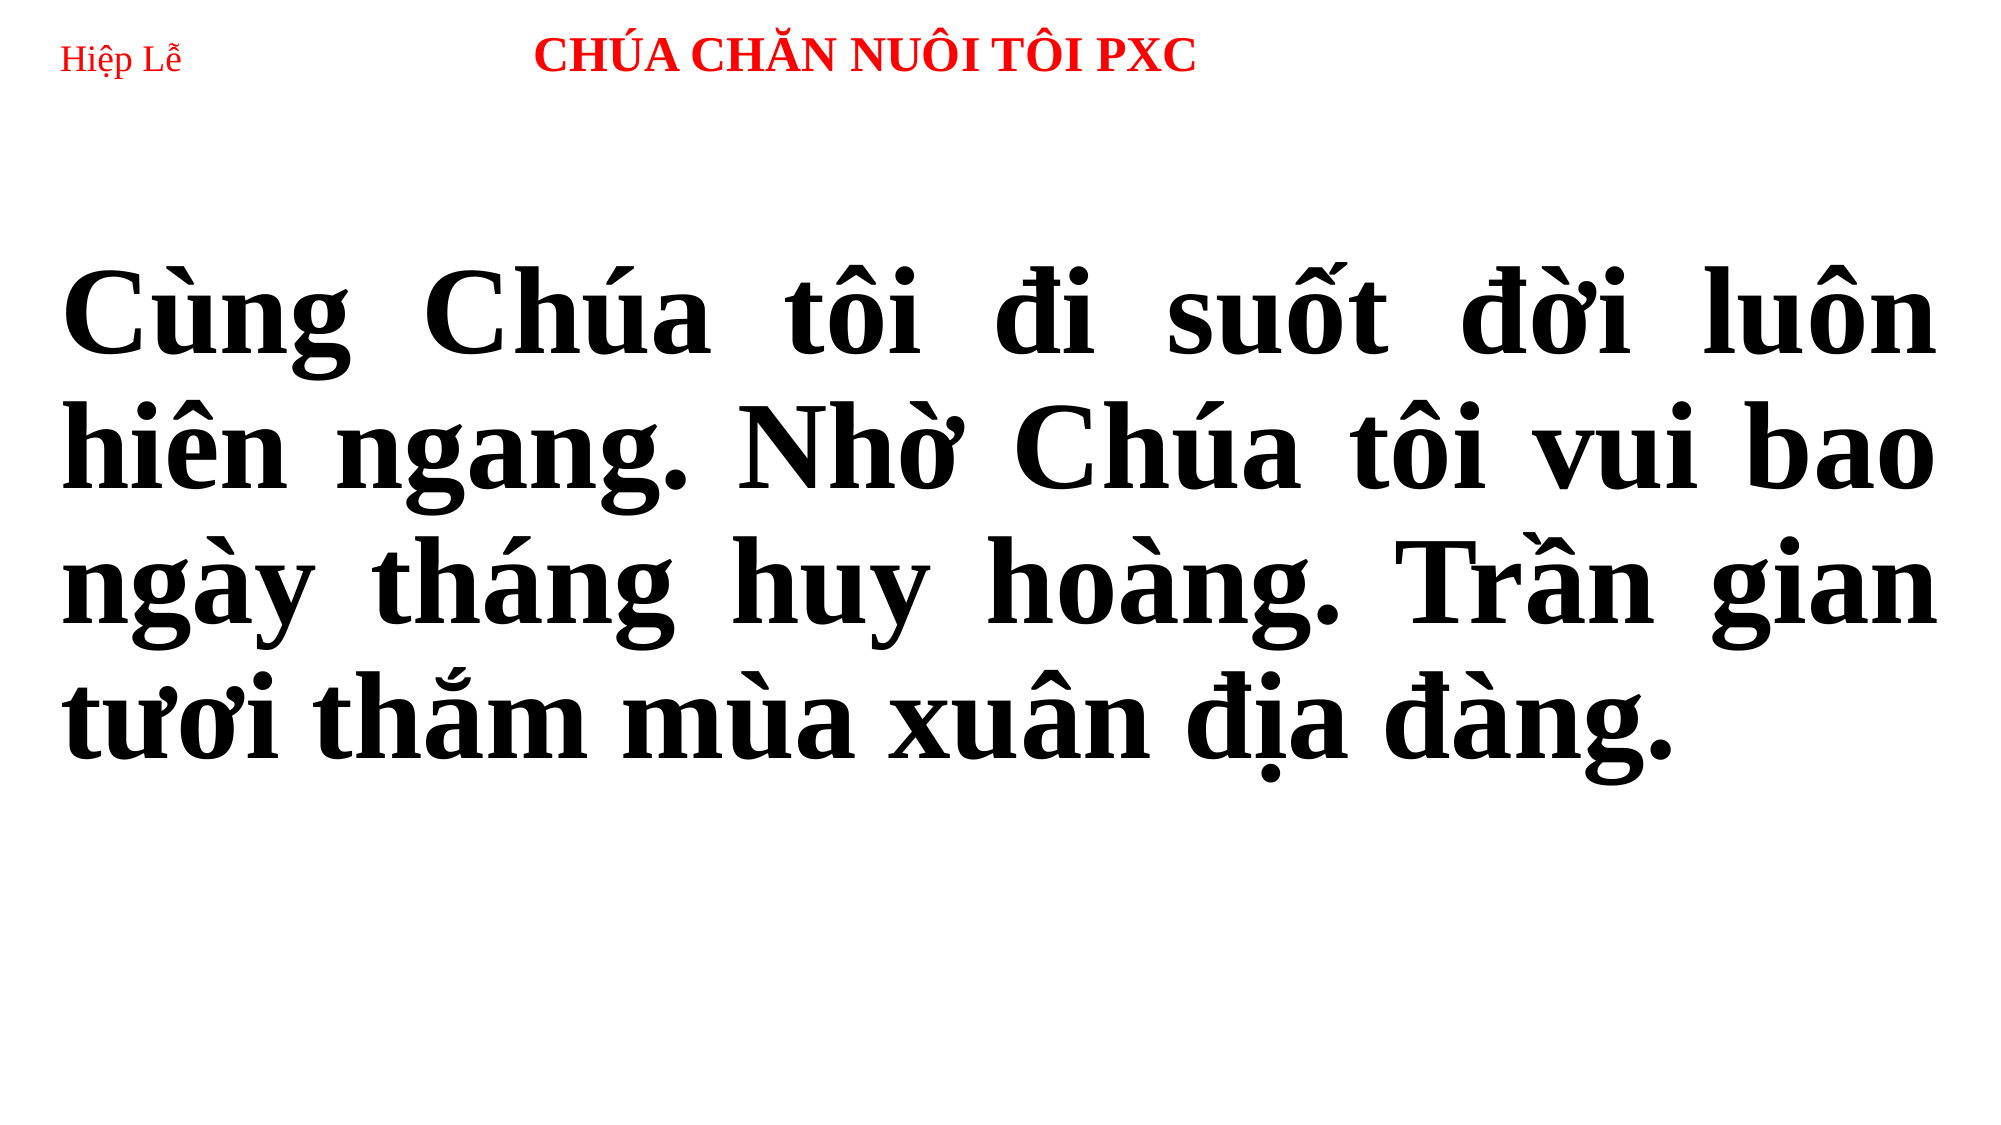

# Hiệp Lễ                                     CHÚA CHĂN NUÔI TÔI PXC
Cùng Chúa tôi đi suốt đời luôn hiên ngang. Nhờ Chúa tôi vui bao ngày tháng huy hoàng. Trần gian tươi thắm mùa xuân địa đàng.